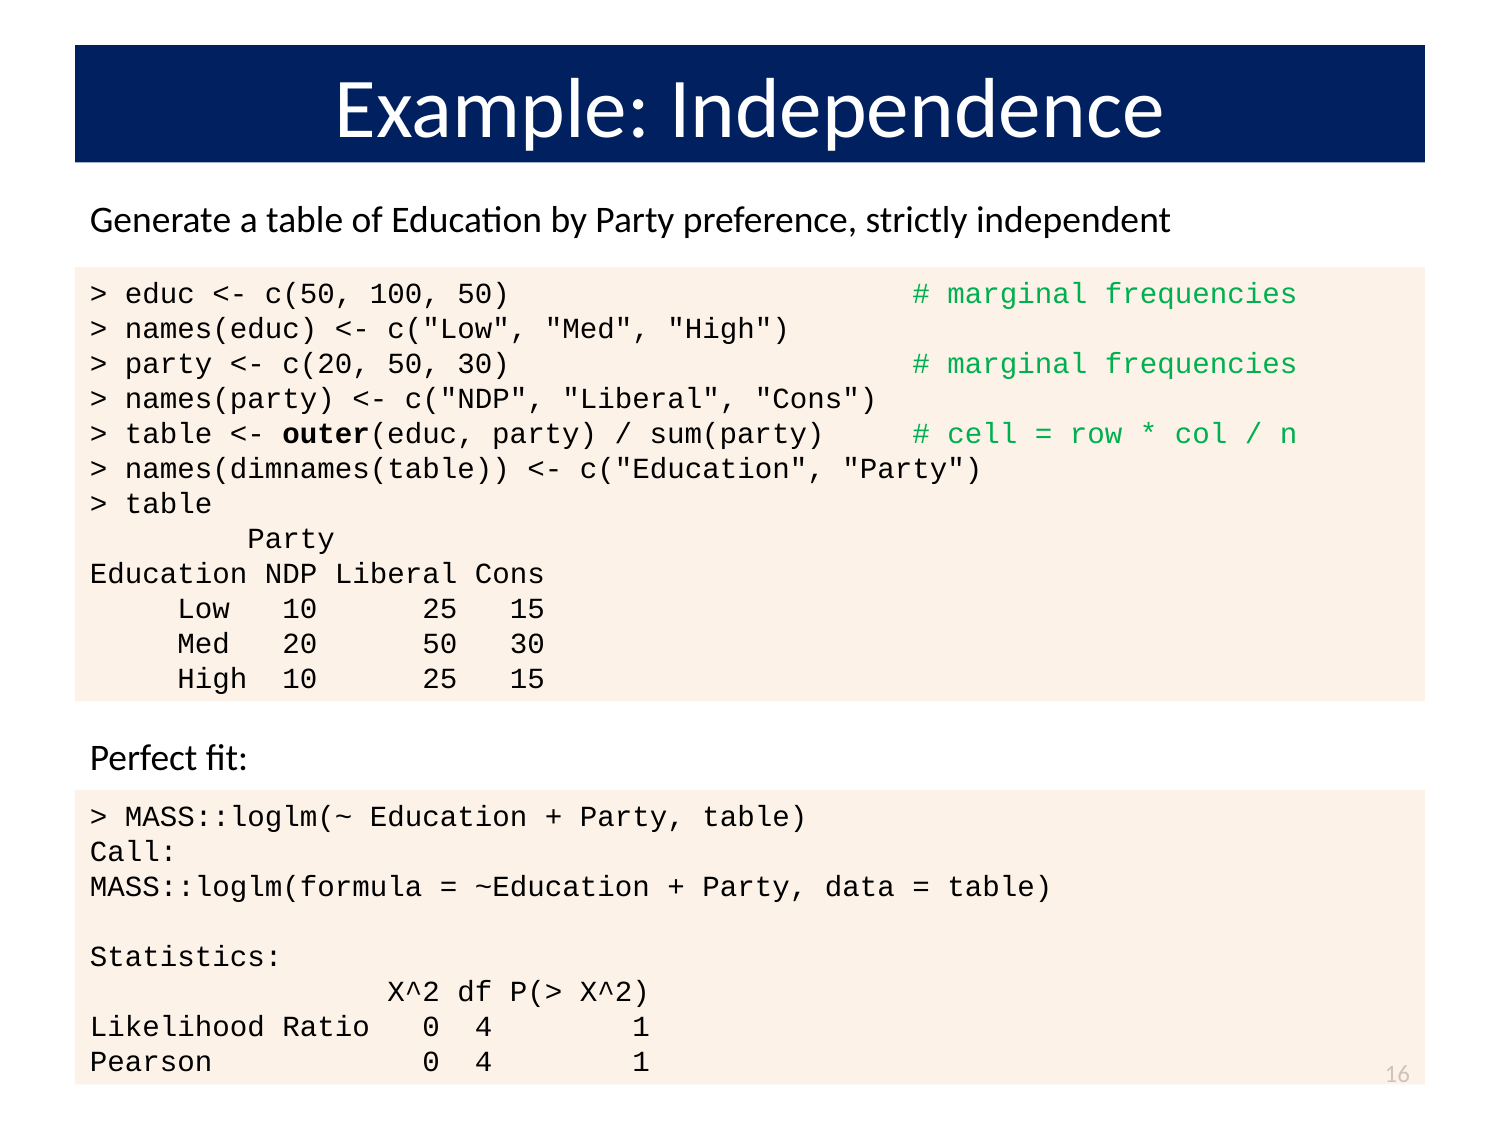

# Example: Independence
Generate a table of Education by Party preference, strictly independent
> educ <- c(50, 100, 50)                       # marginal frequencies
> names(educ) <- c("Low", "Med", "High")
> party <- c(20, 50, 30)                       # marginal frequencies
> names(party) <- c("NDP", "Liberal", "Cons")
> table <- outer(educ, party) / sum(party)     # cell = row * col / n
> names(dimnames(table)) <- c("Education", "Party")
> table
         Party
Education NDP Liberal Cons
     Low   10      25   15
     Med   20      50   30
     High  10      25   15
Perfect fit:
> MASS::loglm(~ Education + Party, table)
Call:
MASS::loglm(formula = ~Education + Party, data = table)

Statistics:
                 X^2 df P(> X^2)
Likelihood Ratio   0  4        1
Pearson            0  4        1
16